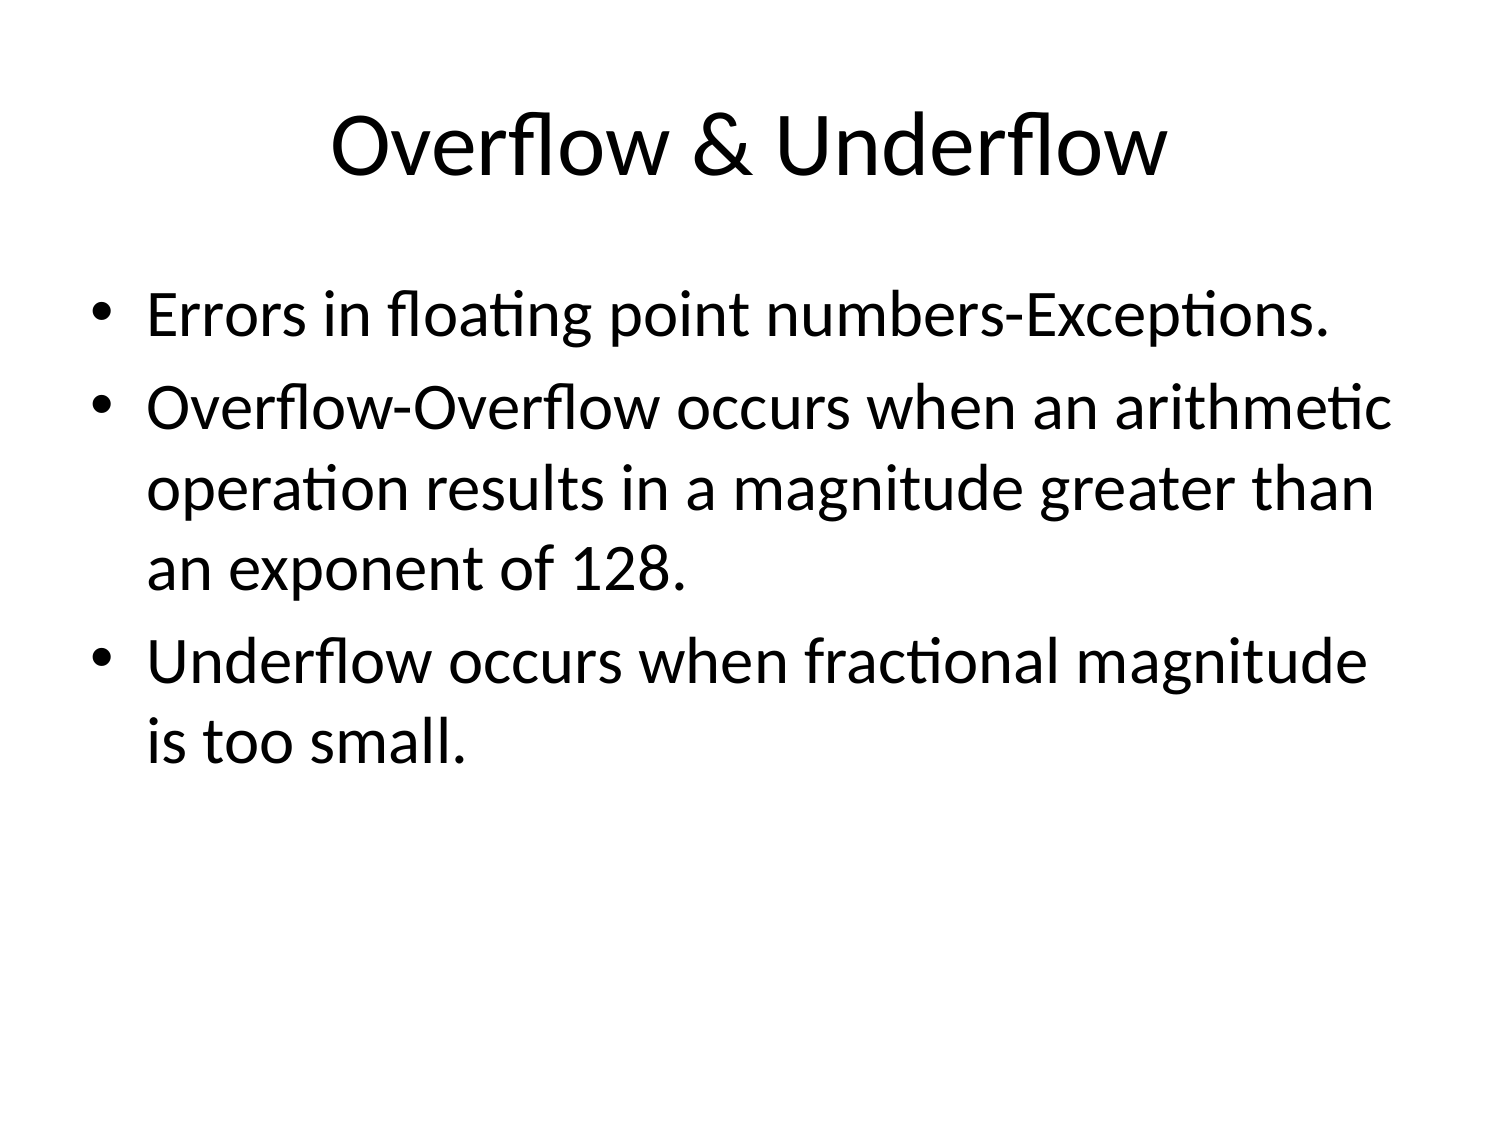

# Overflow & Underflow
Errors in floating point numbers-Exceptions.
Overflow-Overflow occurs when an arithmetic operation results in a magnitude greater than an exponent of 128.
Underflow occurs when fractional magnitude is too small.